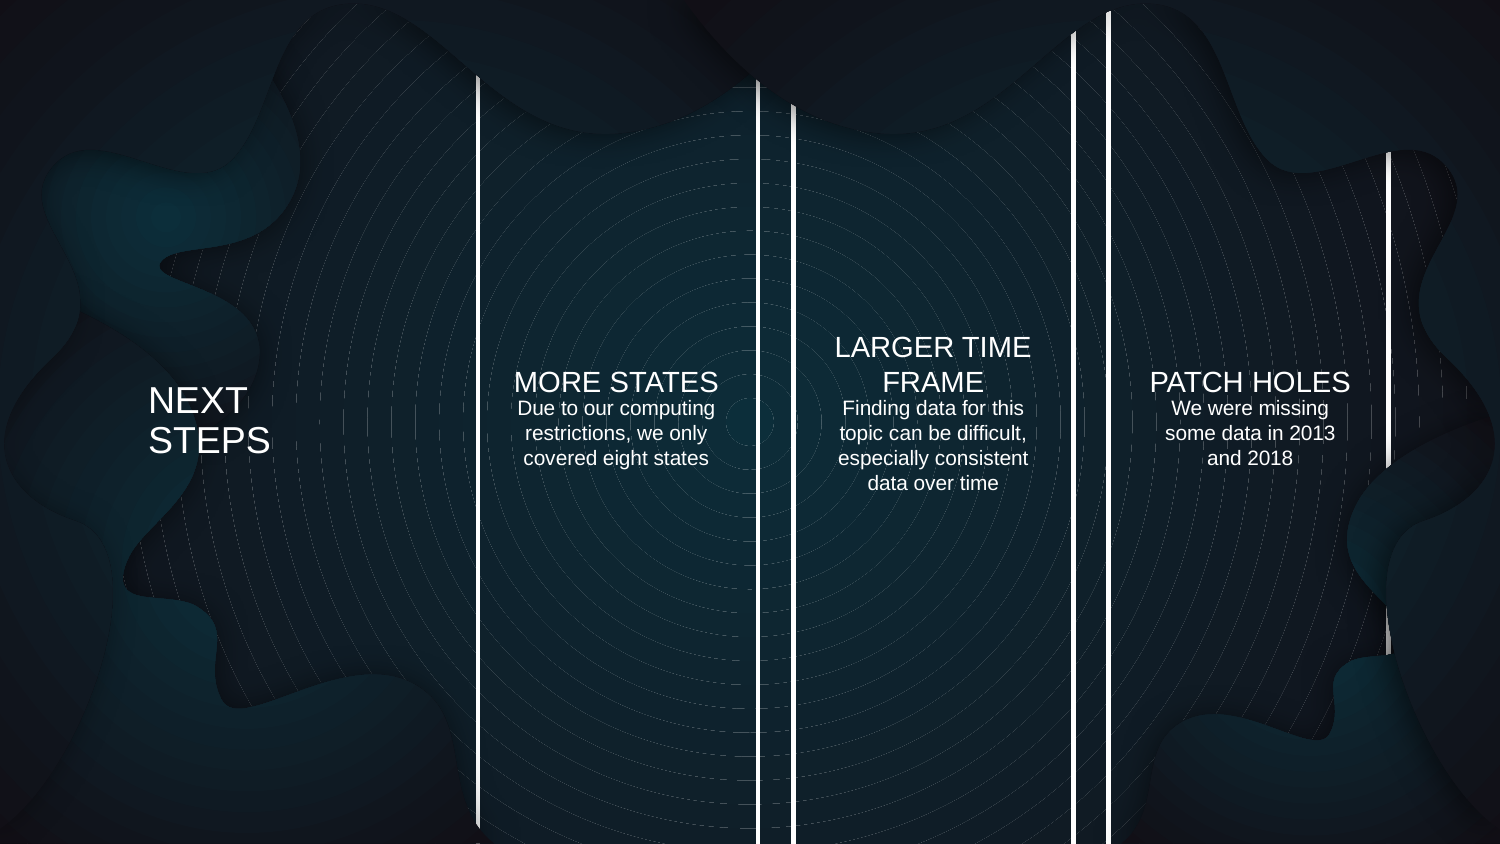

# NEXT STEPS
MORE STATES
LARGER TIME FRAME
PATCH HOLES
Due to our computing restrictions, we only covered eight states

Finding data for this topic can be difficult, especially consistent data over time

We were missing some data in 2013 and 2018